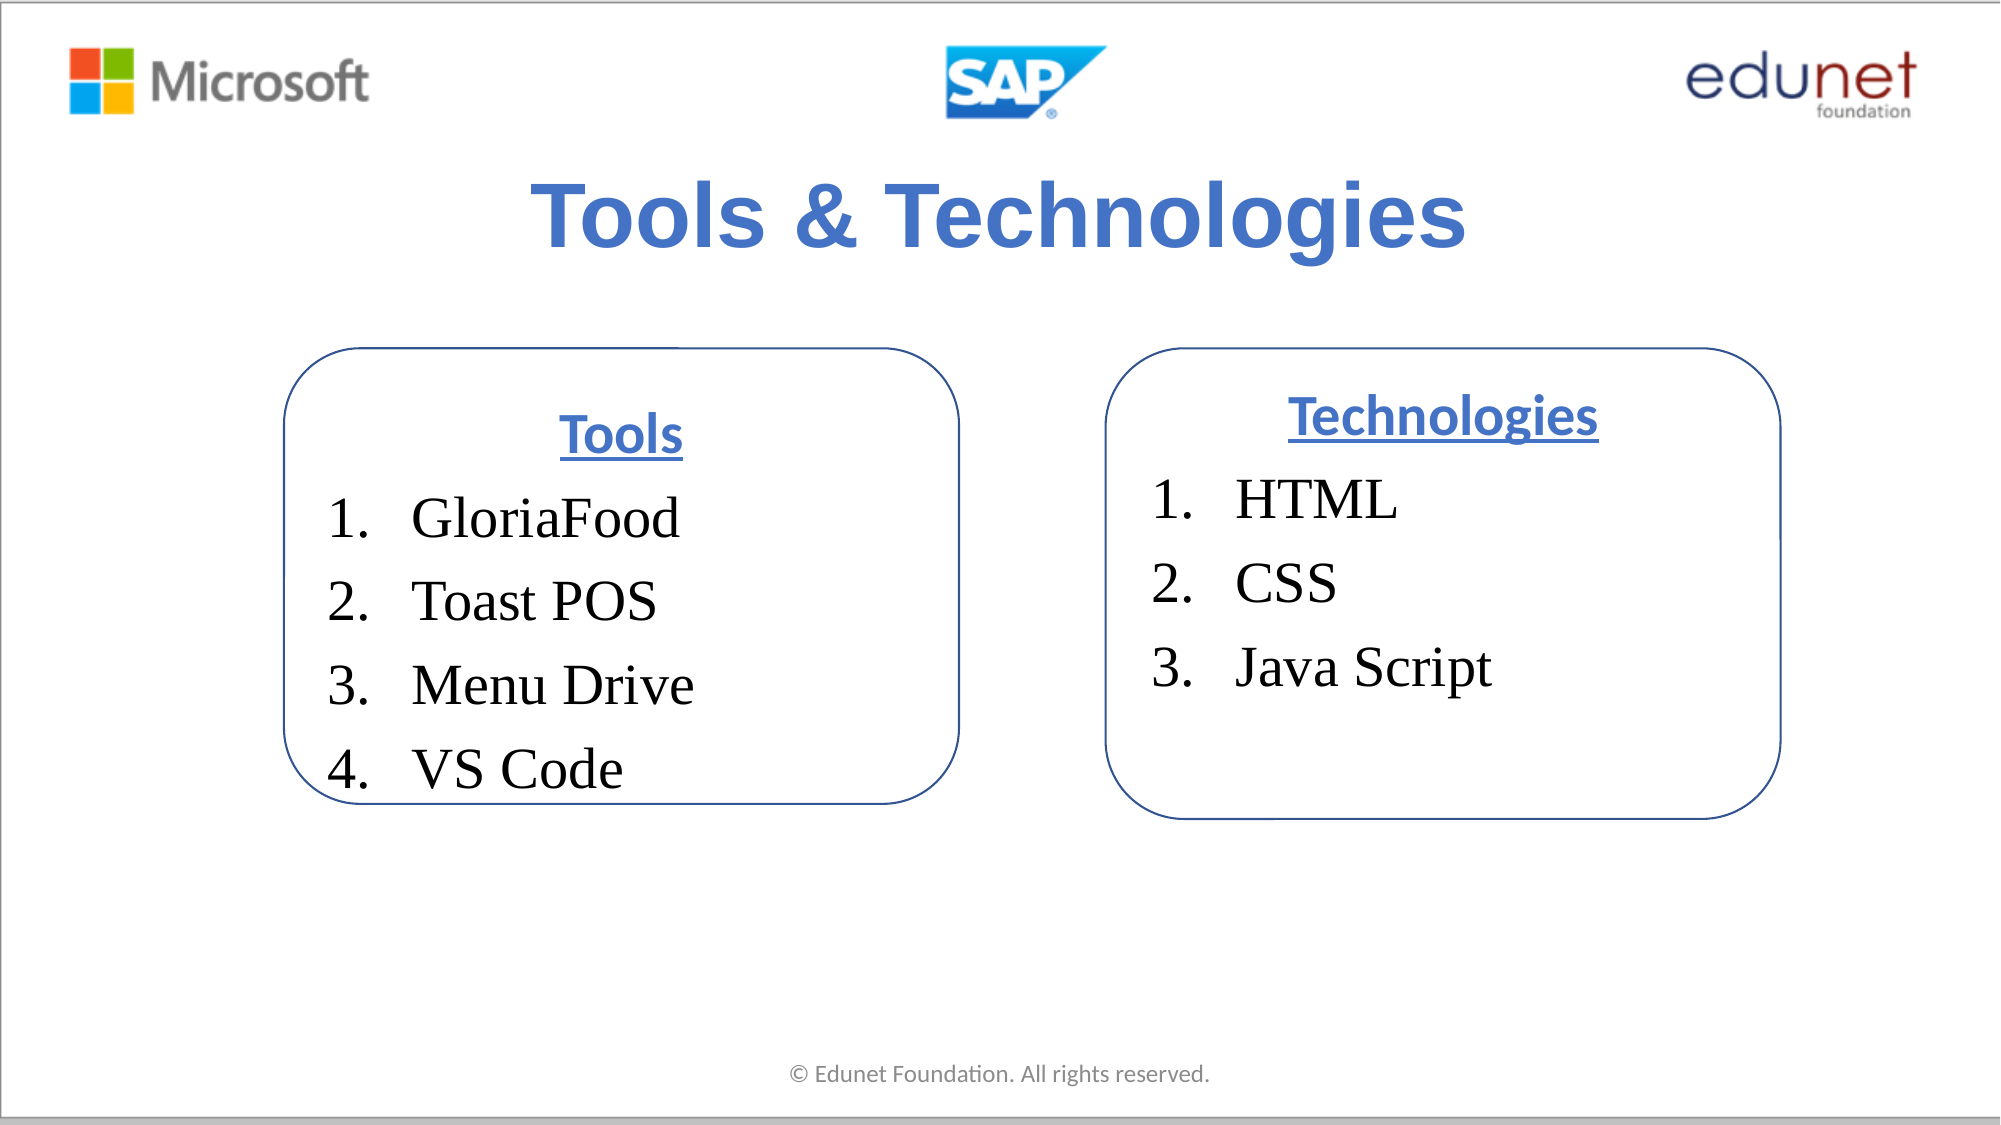

# Tools & Technologies

Technologies
HTML
CSS
Java Script
Tools
GloriaFood
Toast POS
Menu Drive
VS Code

© Edunet Foundation. All rights reserved.